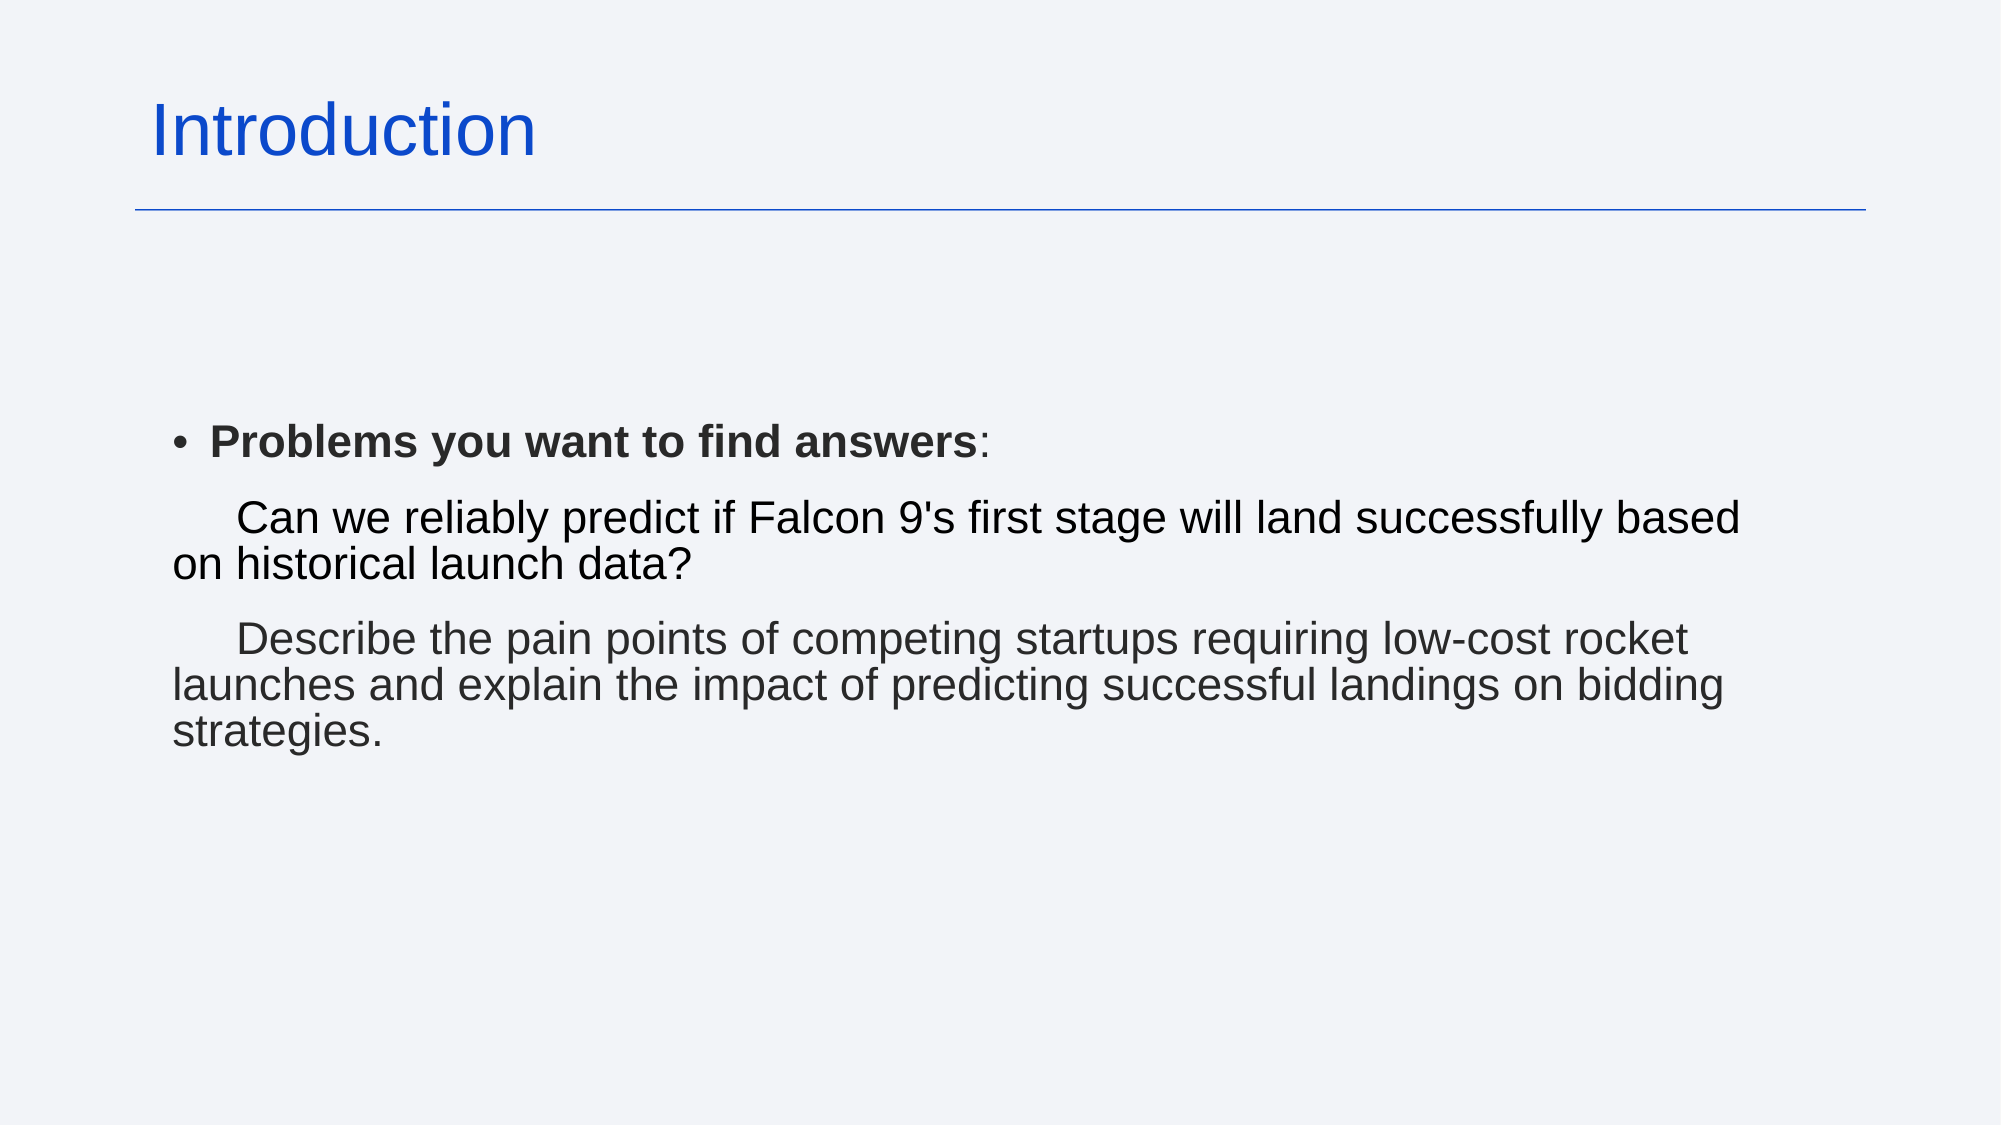

Introduction
Problems you want to find answers:
     Can we reliably predict if Falcon 9's first stage will land successfully based on historical launch data?
     Describe the pain points of competing startups requiring low-cost rocket launches and explain the impact of predicting successful landings on bidding strategies.
4